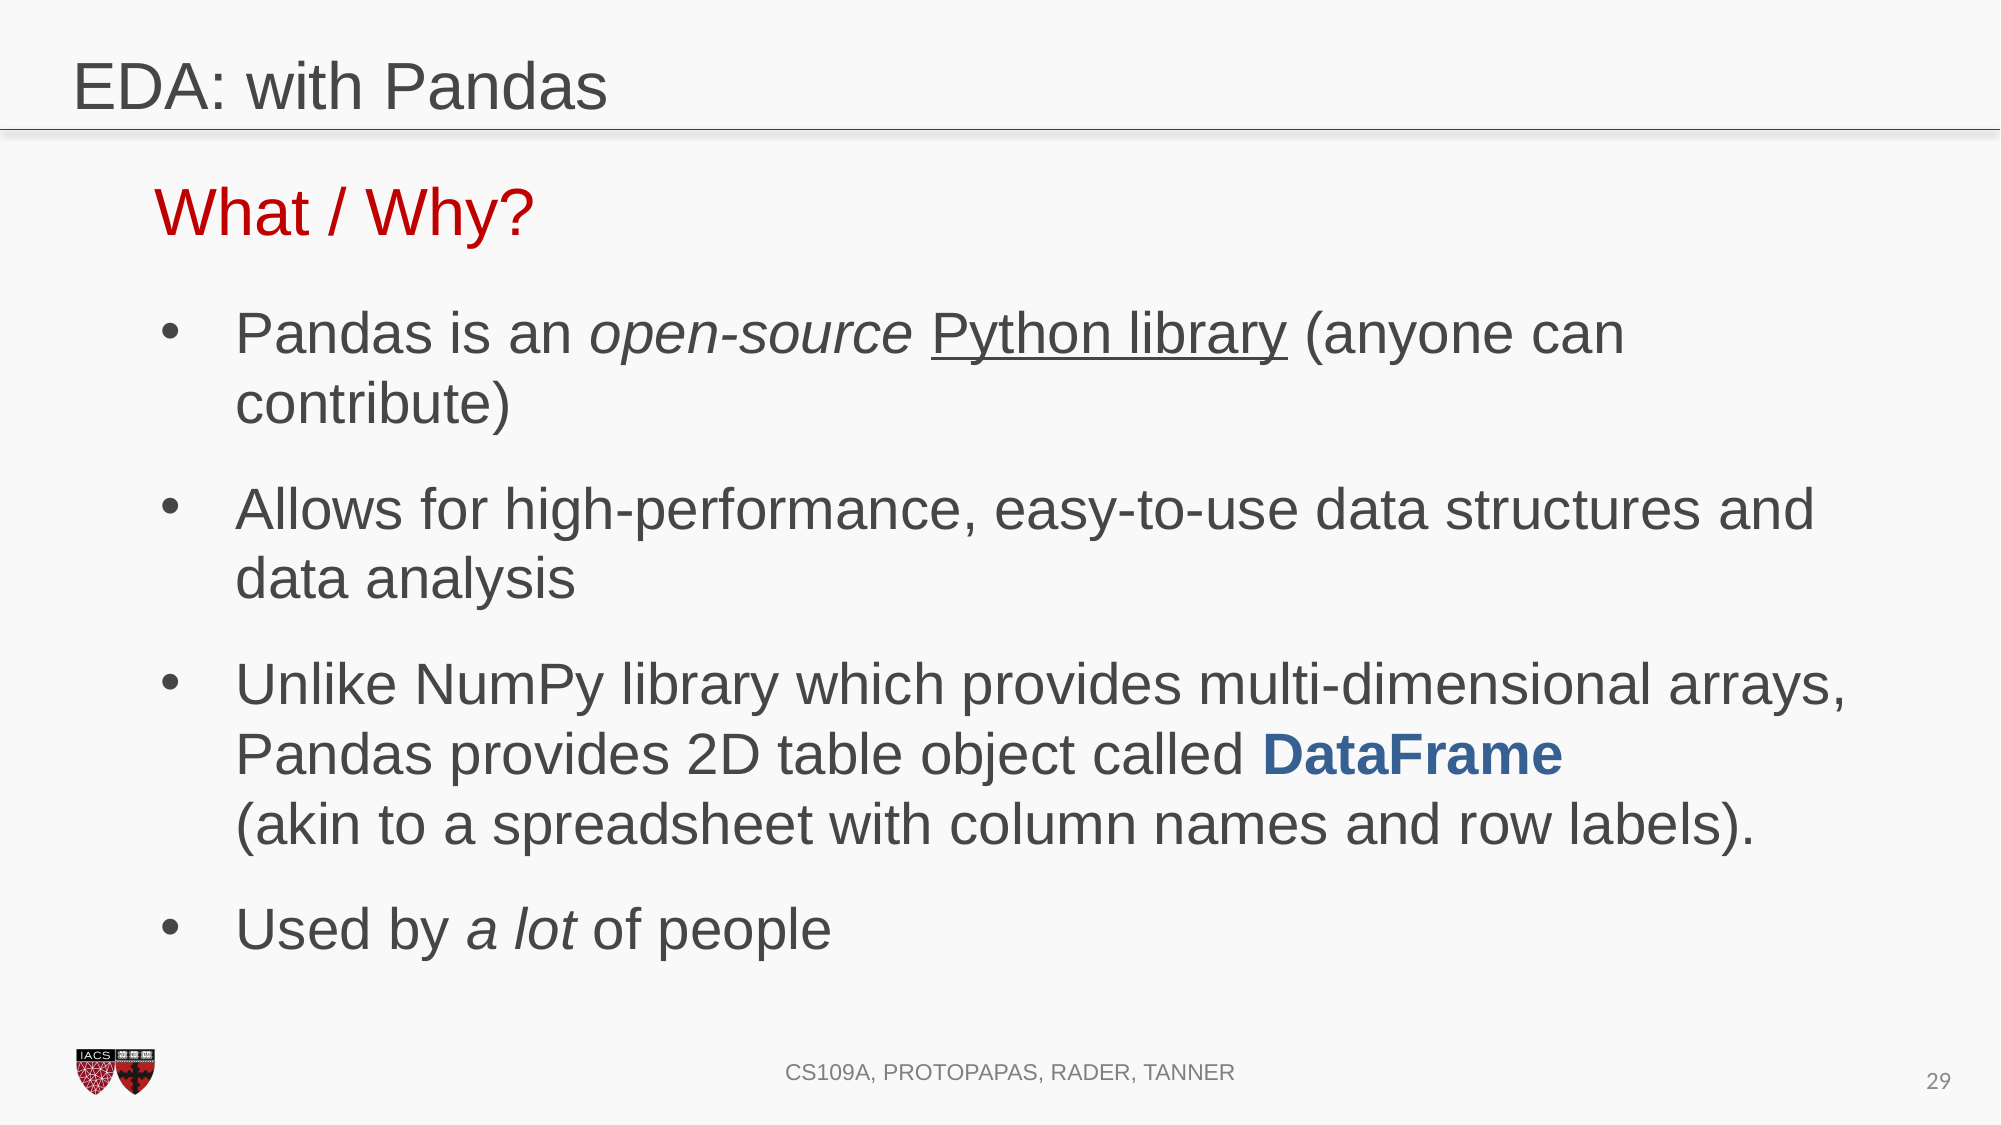

# EDA: with Pandas
What / Why?
Pandas is an open-source Python library (anyone can contribute)
Allows for high-performance, easy-to-use data structures and data analysis
Unlike NumPy library which provides multi-dimensional arrays, Pandas provides 2D table object called DataFrame
(akin to a spreadsheet with column names and row labels).
Used by a lot of people
29